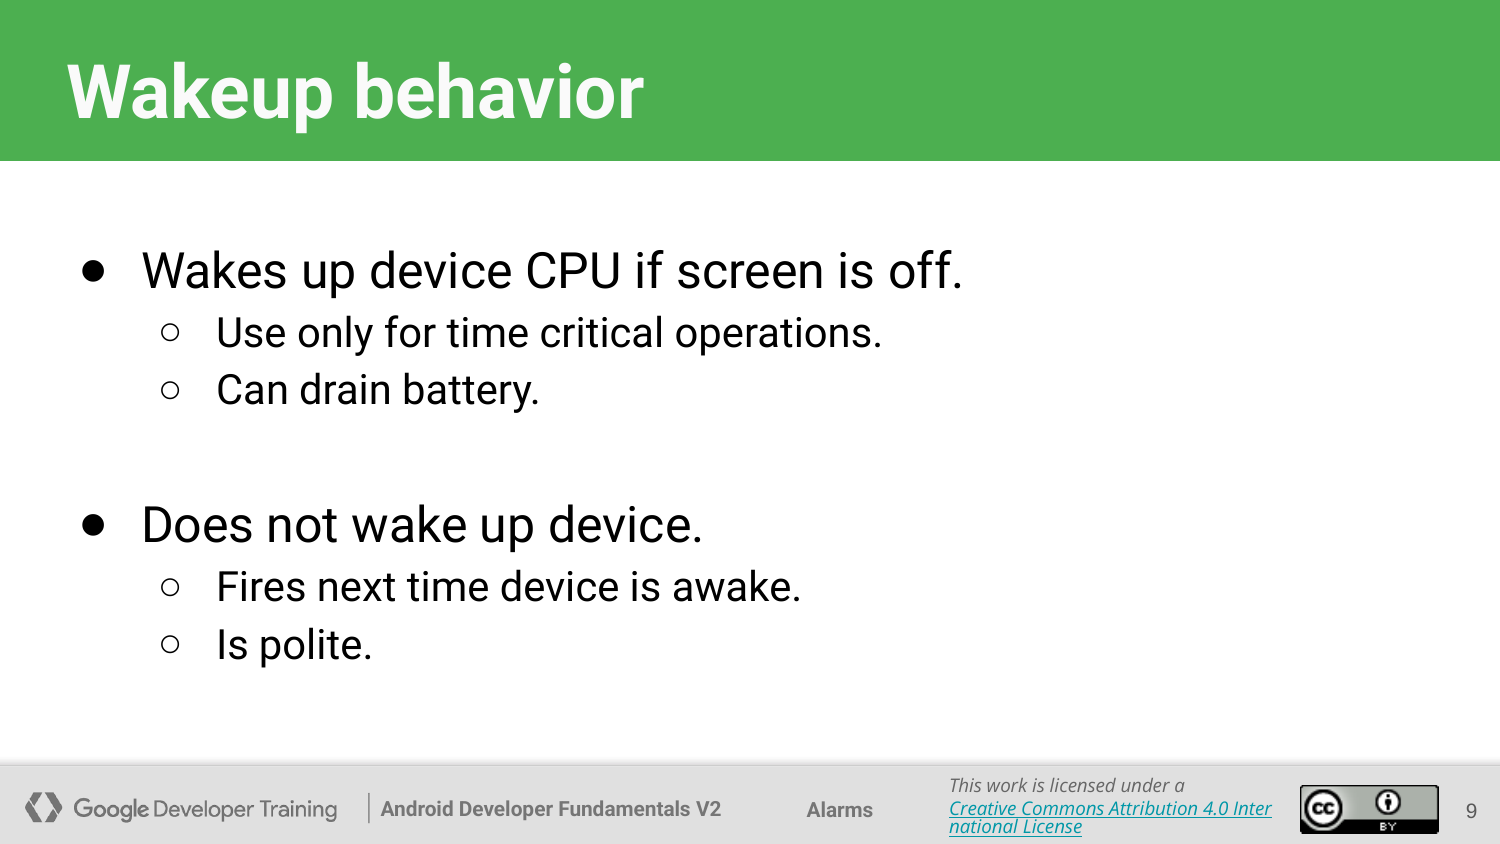

# Wakeup behavior
Wakes up device CPU if screen is off.
Use only for time critical operations.
Can drain battery.

Does not wake up device.
Fires next time device is awake.
Is polite.
9